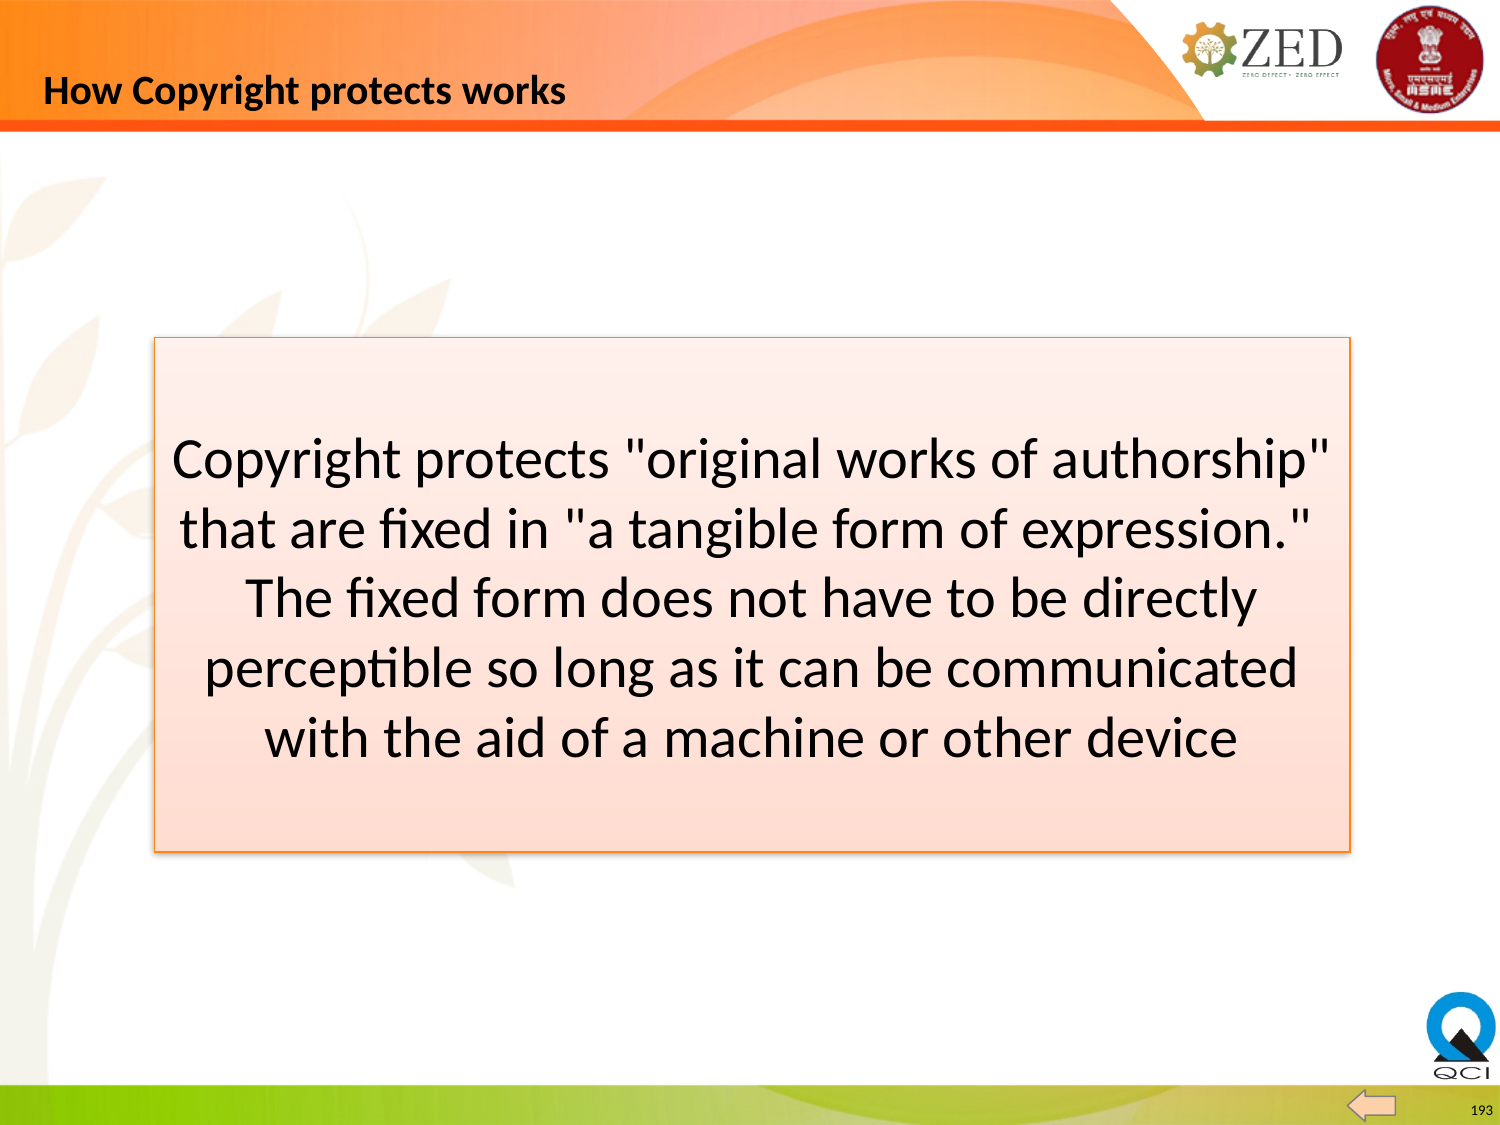

# How Copyright protects works
Copyright protects "original works of authorship" that are fixed in "a tangible form of expression."  The fixed form does not have to be directly perceptible so long as it can be communicated with the aid of a machine or other device